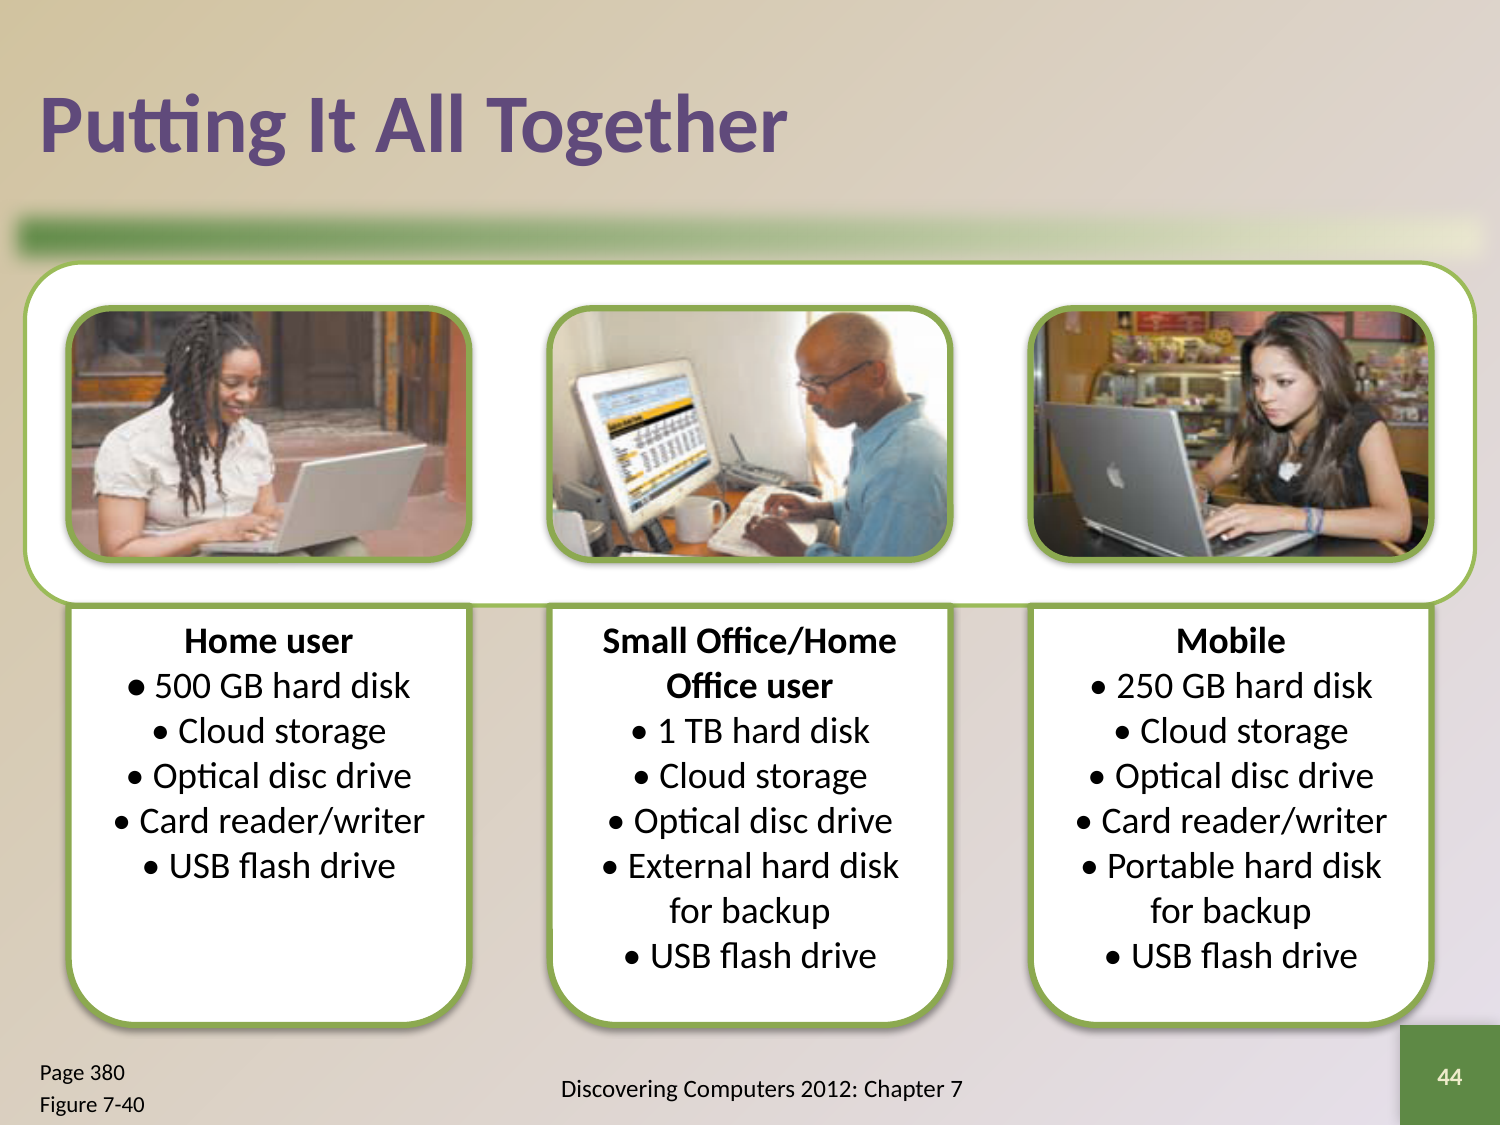

# Putting It All Together
Home user
• 500 GB hard disk
• Cloud storage
• Optical disc drive
• Card reader/writer
• USB flash drive
Small Office/Home Office user
• 1 TB hard disk
• Cloud storage
• Optical disc drive
• External hard disk for backup
• USB flash drive
Mobile
• 250 GB hard disk
• Cloud storage
• Optical disc drive
• Card reader/writer
• Portable hard disk for backup
• USB flash drive
44
Page 380
Figure 7-40
Discovering Computers 2012: Chapter 7